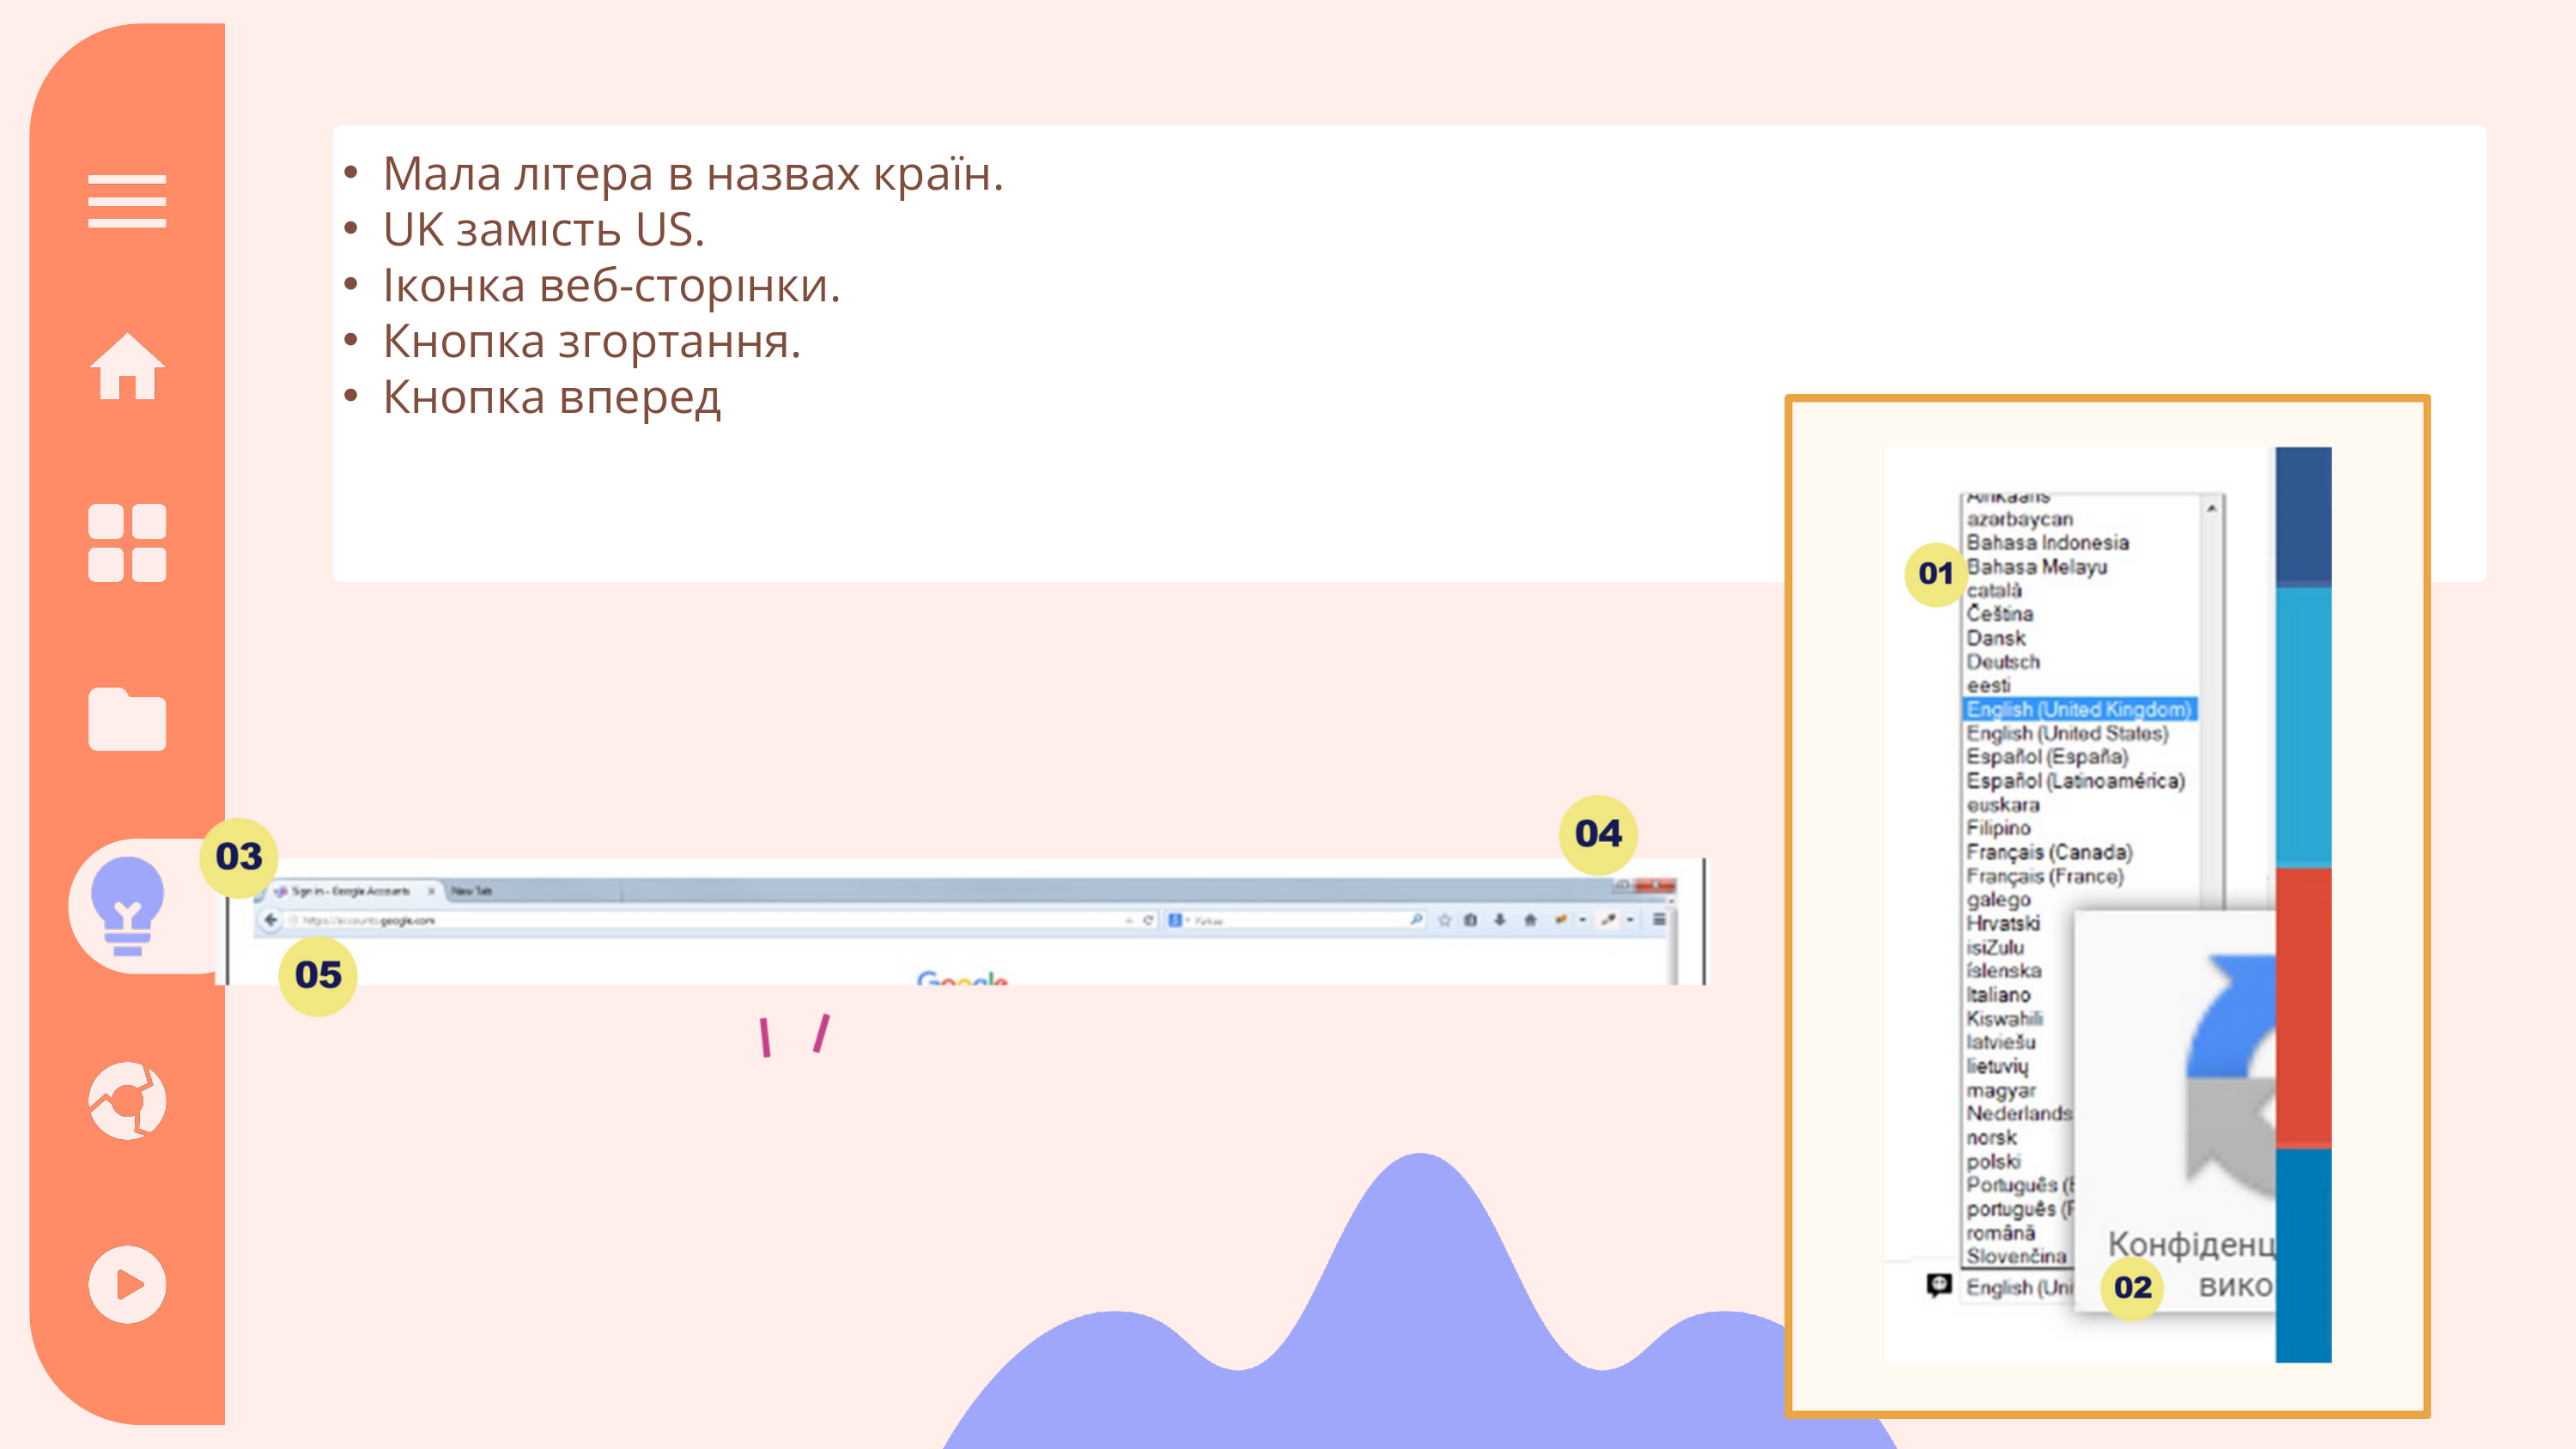

Мала лıтера в назвах країн.
UK замıсть US.
Іконка веб-сторıнки.
Кнопка згортання.
Кнопка вперед